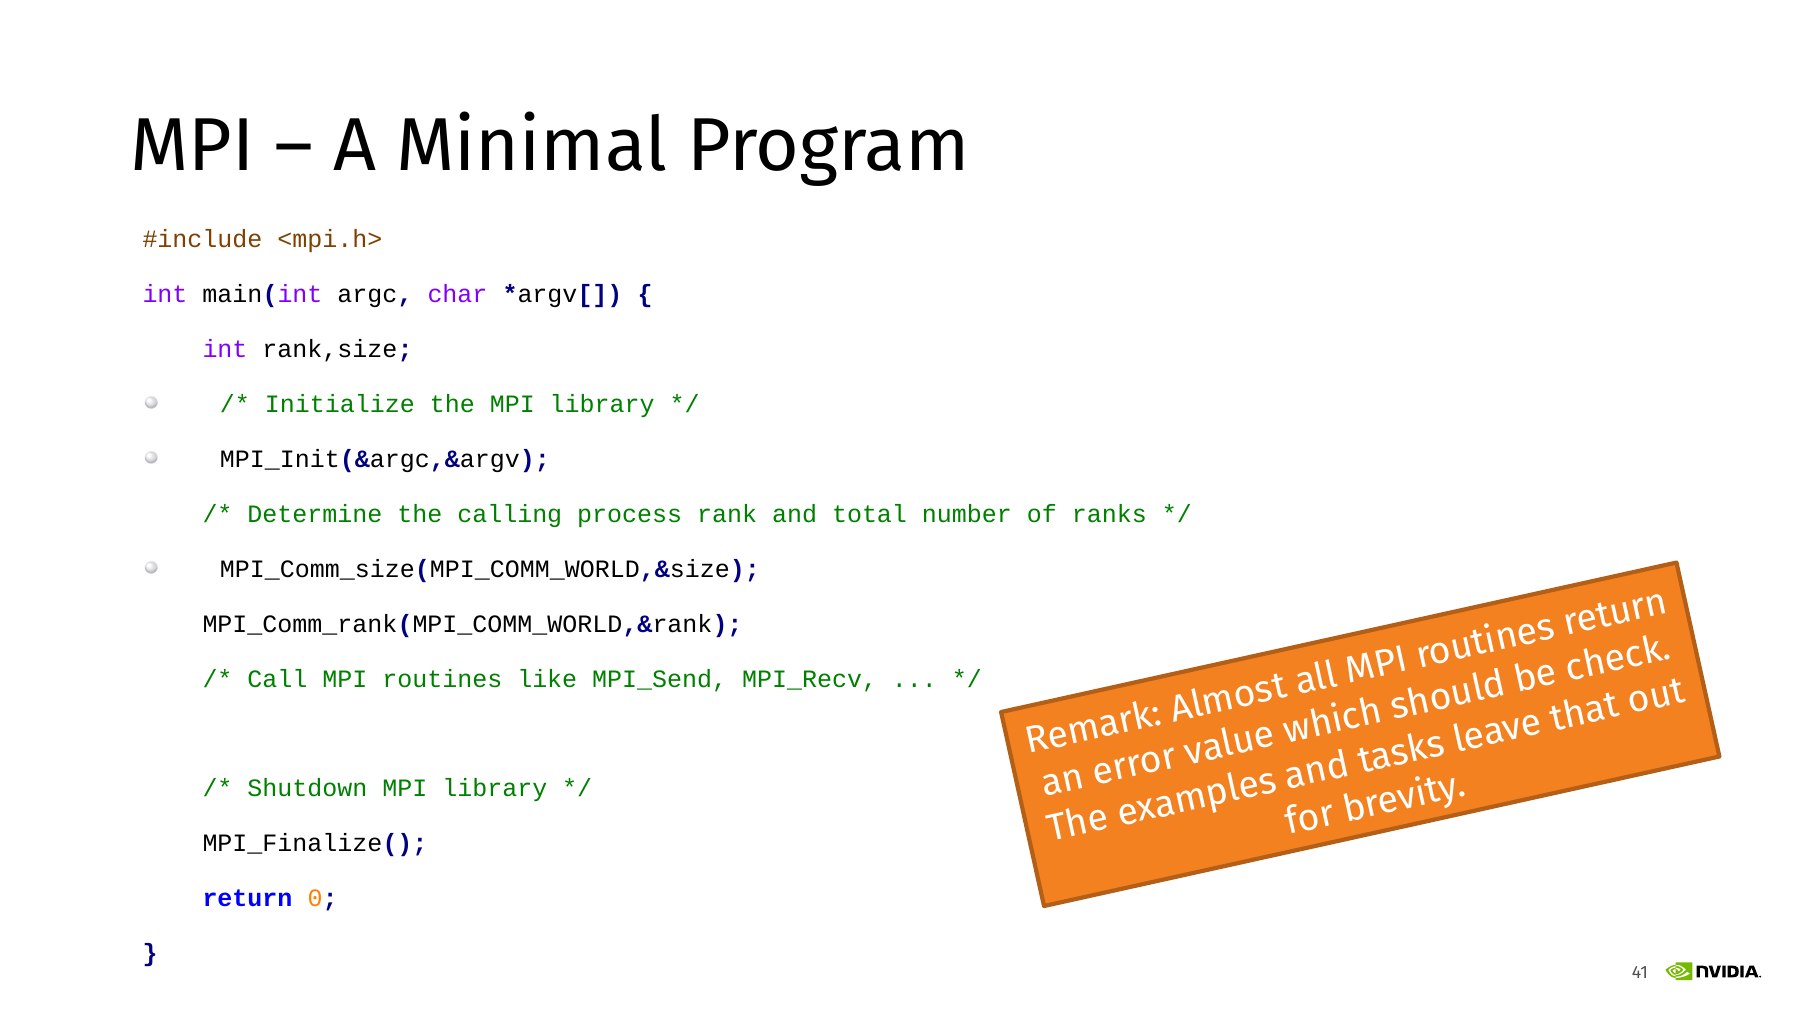

# MPI – A Minimal Program
#include <mpi.h>
int main(int argc, char *argv[]) {
    int rank,size;
    /* Initialize the MPI library */
    MPI_Init(&argc,&argv);
    /* Determine the calling process rank and total number of ranks */
    MPI_Comm_size(MPI_COMM_WORLD,&size);
    MPI_Comm_rank(MPI_COMM_WORLD,&rank);
    /* Call MPI routines like MPI_Send, MPI_Recv, ... */
    ...
    /* Shutdown MPI library */
    MPI_Finalize();
    return 0;
}
Remark: Almost all MPI routines return an error value which should be check. The examples and tasks leave that out for brevity.